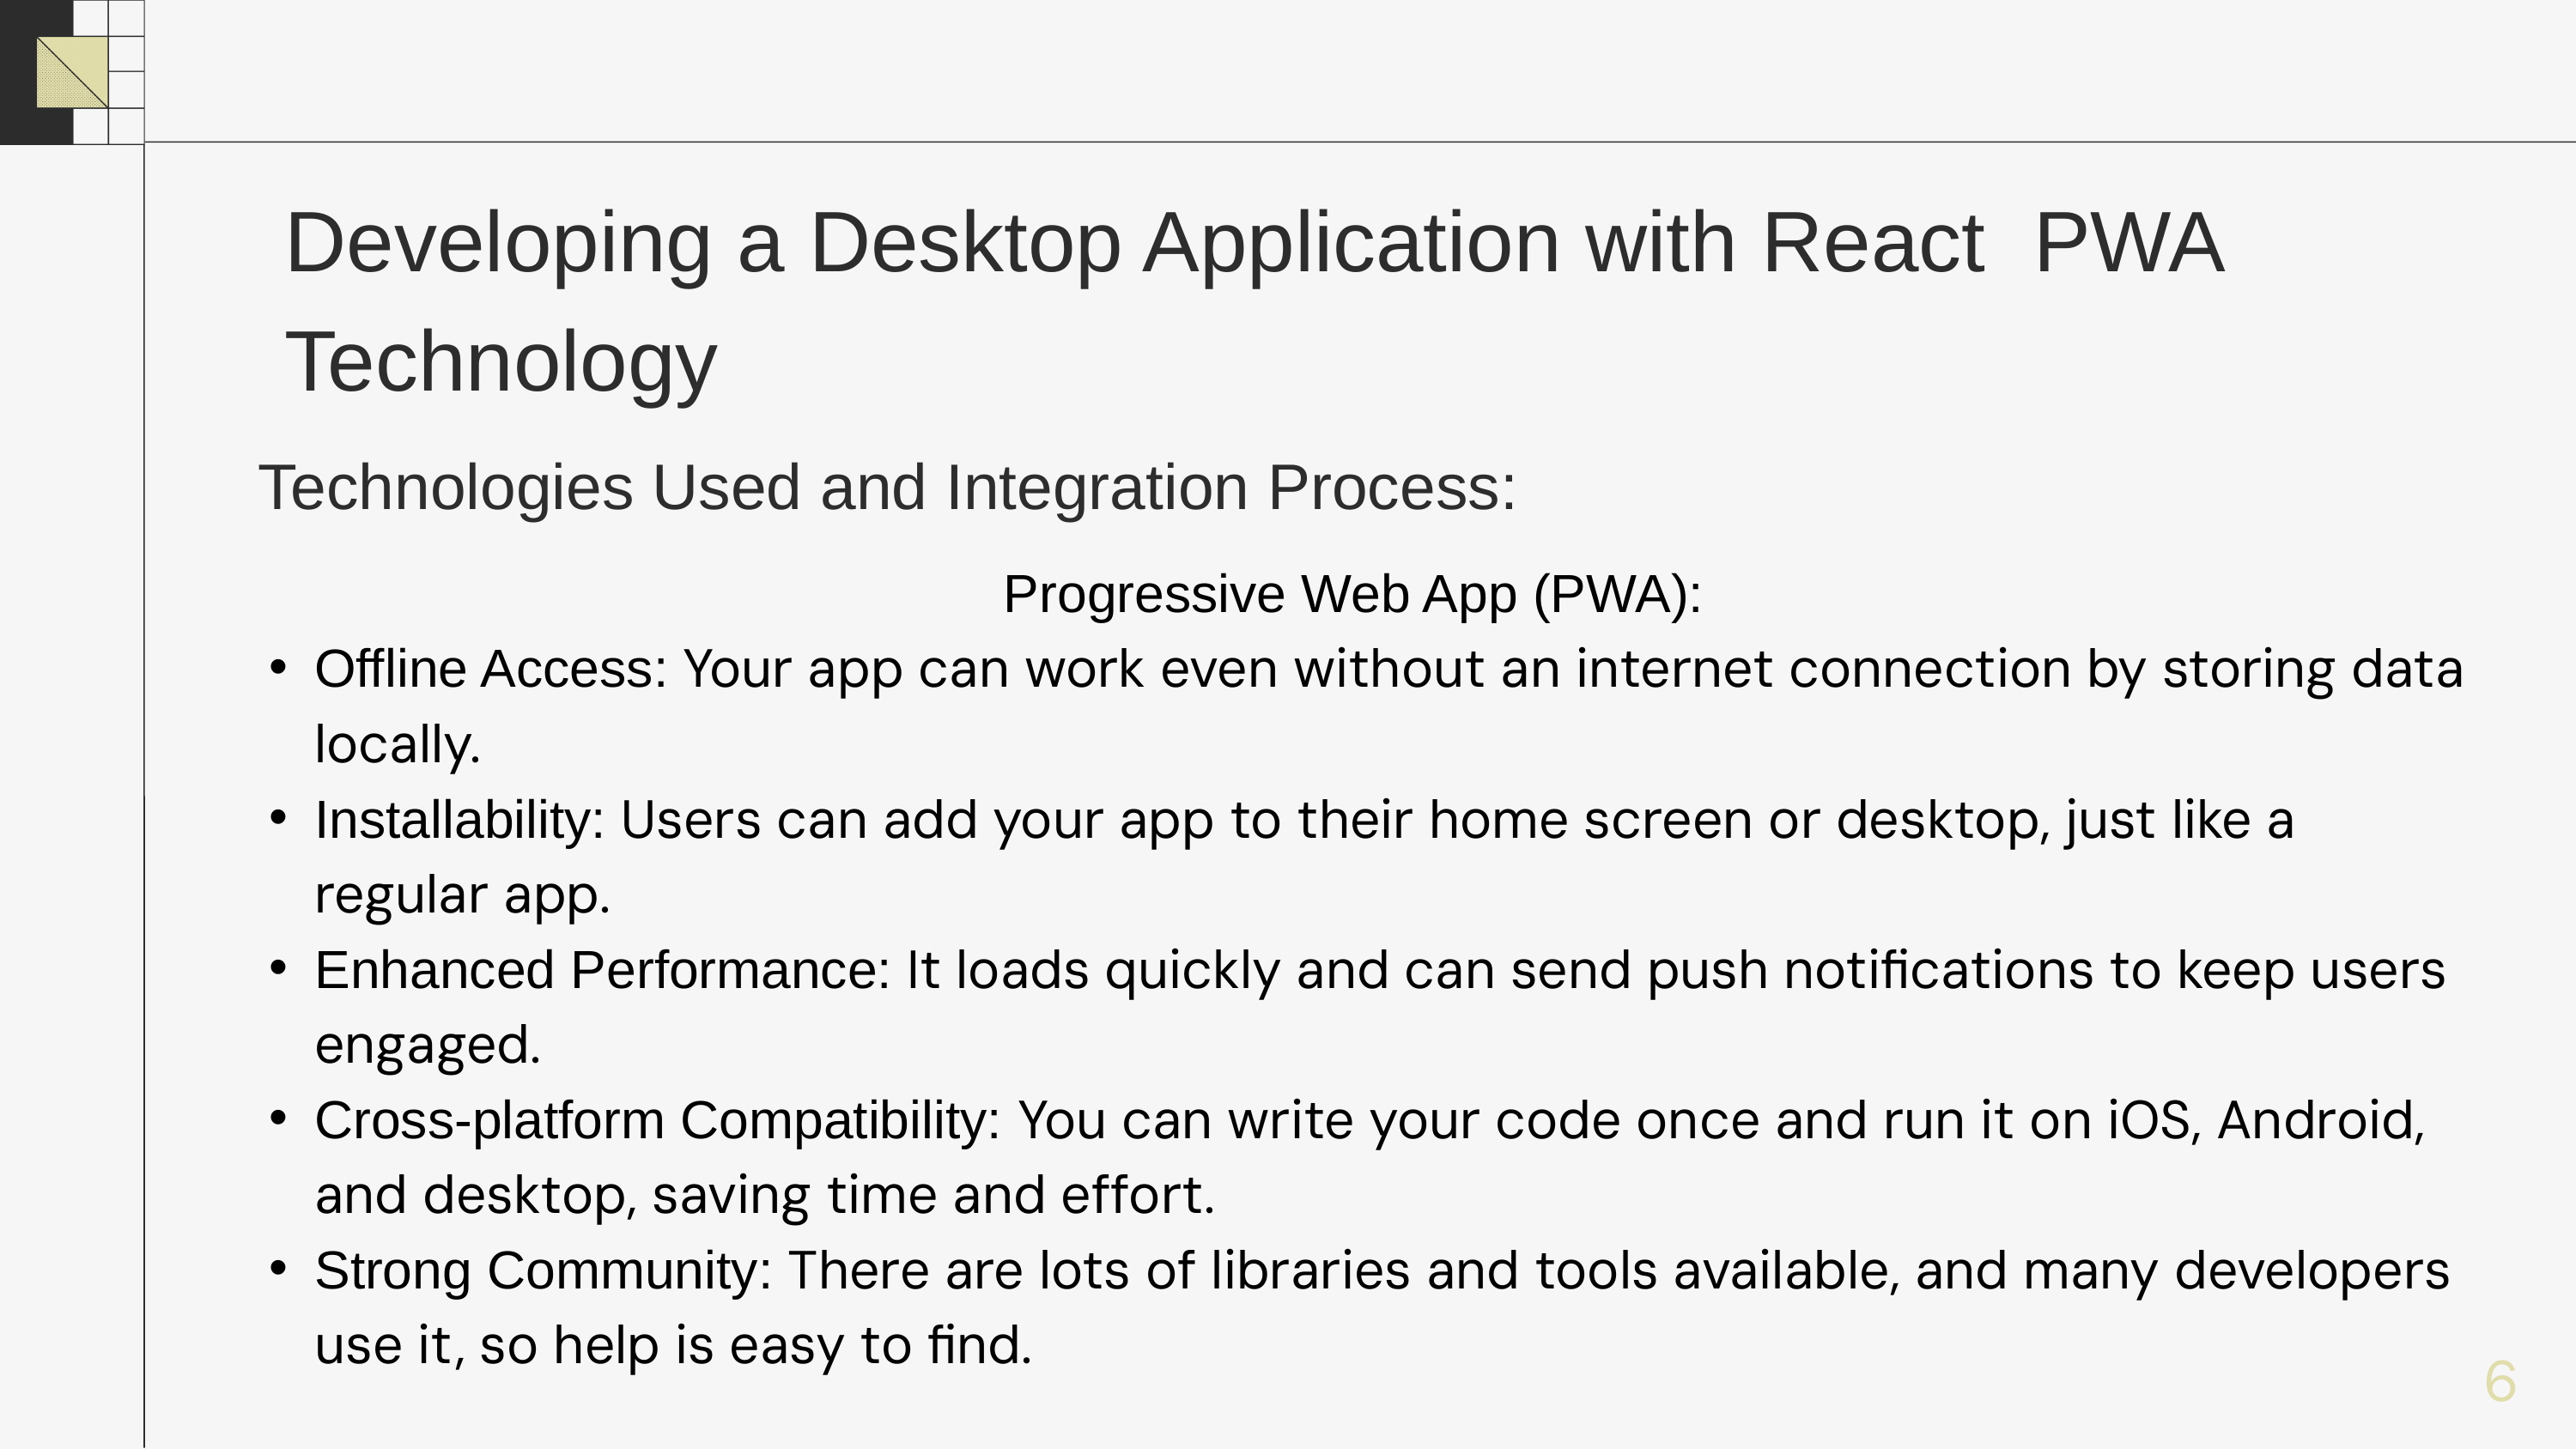

Developing a Desktop Application with React  PWA Technology
Technologies Used and Integration Process:
Progressive Web App (PWA):
Offline Access: Your app can work even without an internet connection by storing data locally.
Installability: Users can add your app to their home screen or desktop, just like a regular app.
Enhanced Performance: It loads quickly and can send push notifications to keep users engaged.
Cross-platform Compatibility: You can write your code once and run it on iOS, Android, and desktop, saving time and effort.
Strong Community: There are lots of libraries and tools available, and many developers use it, so help is easy to find.

6